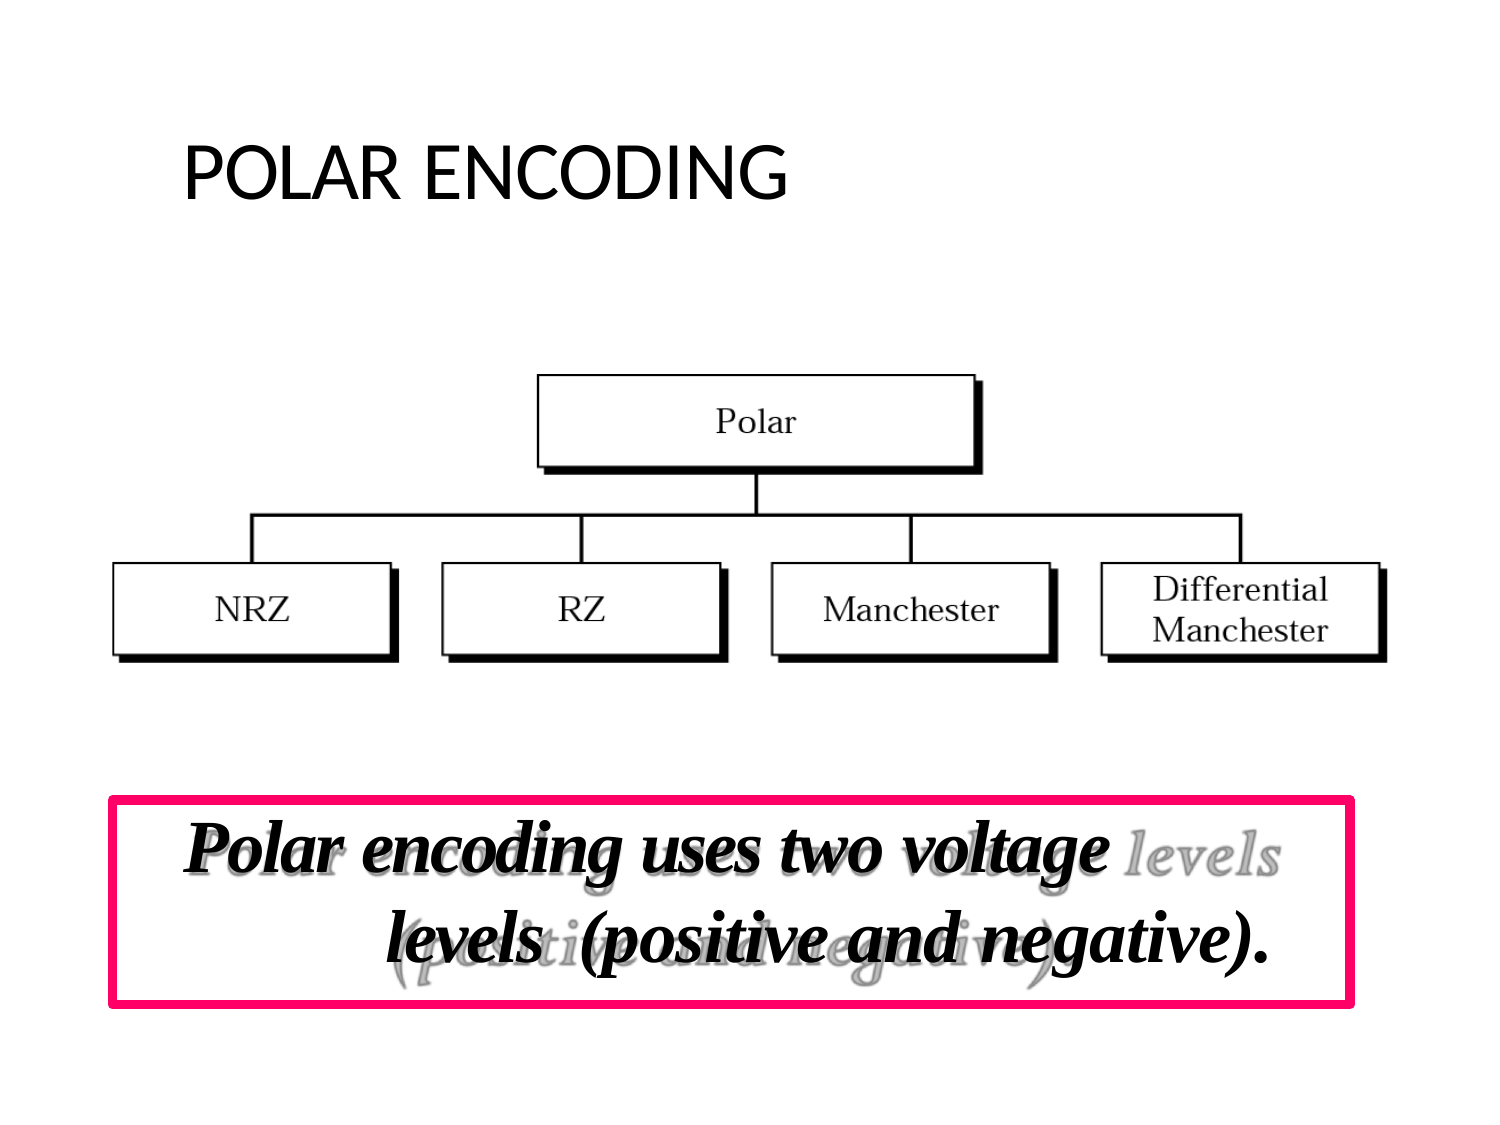

# POLAR ENCODING

Polar encoding uses two voltage levels  (positive and negative).